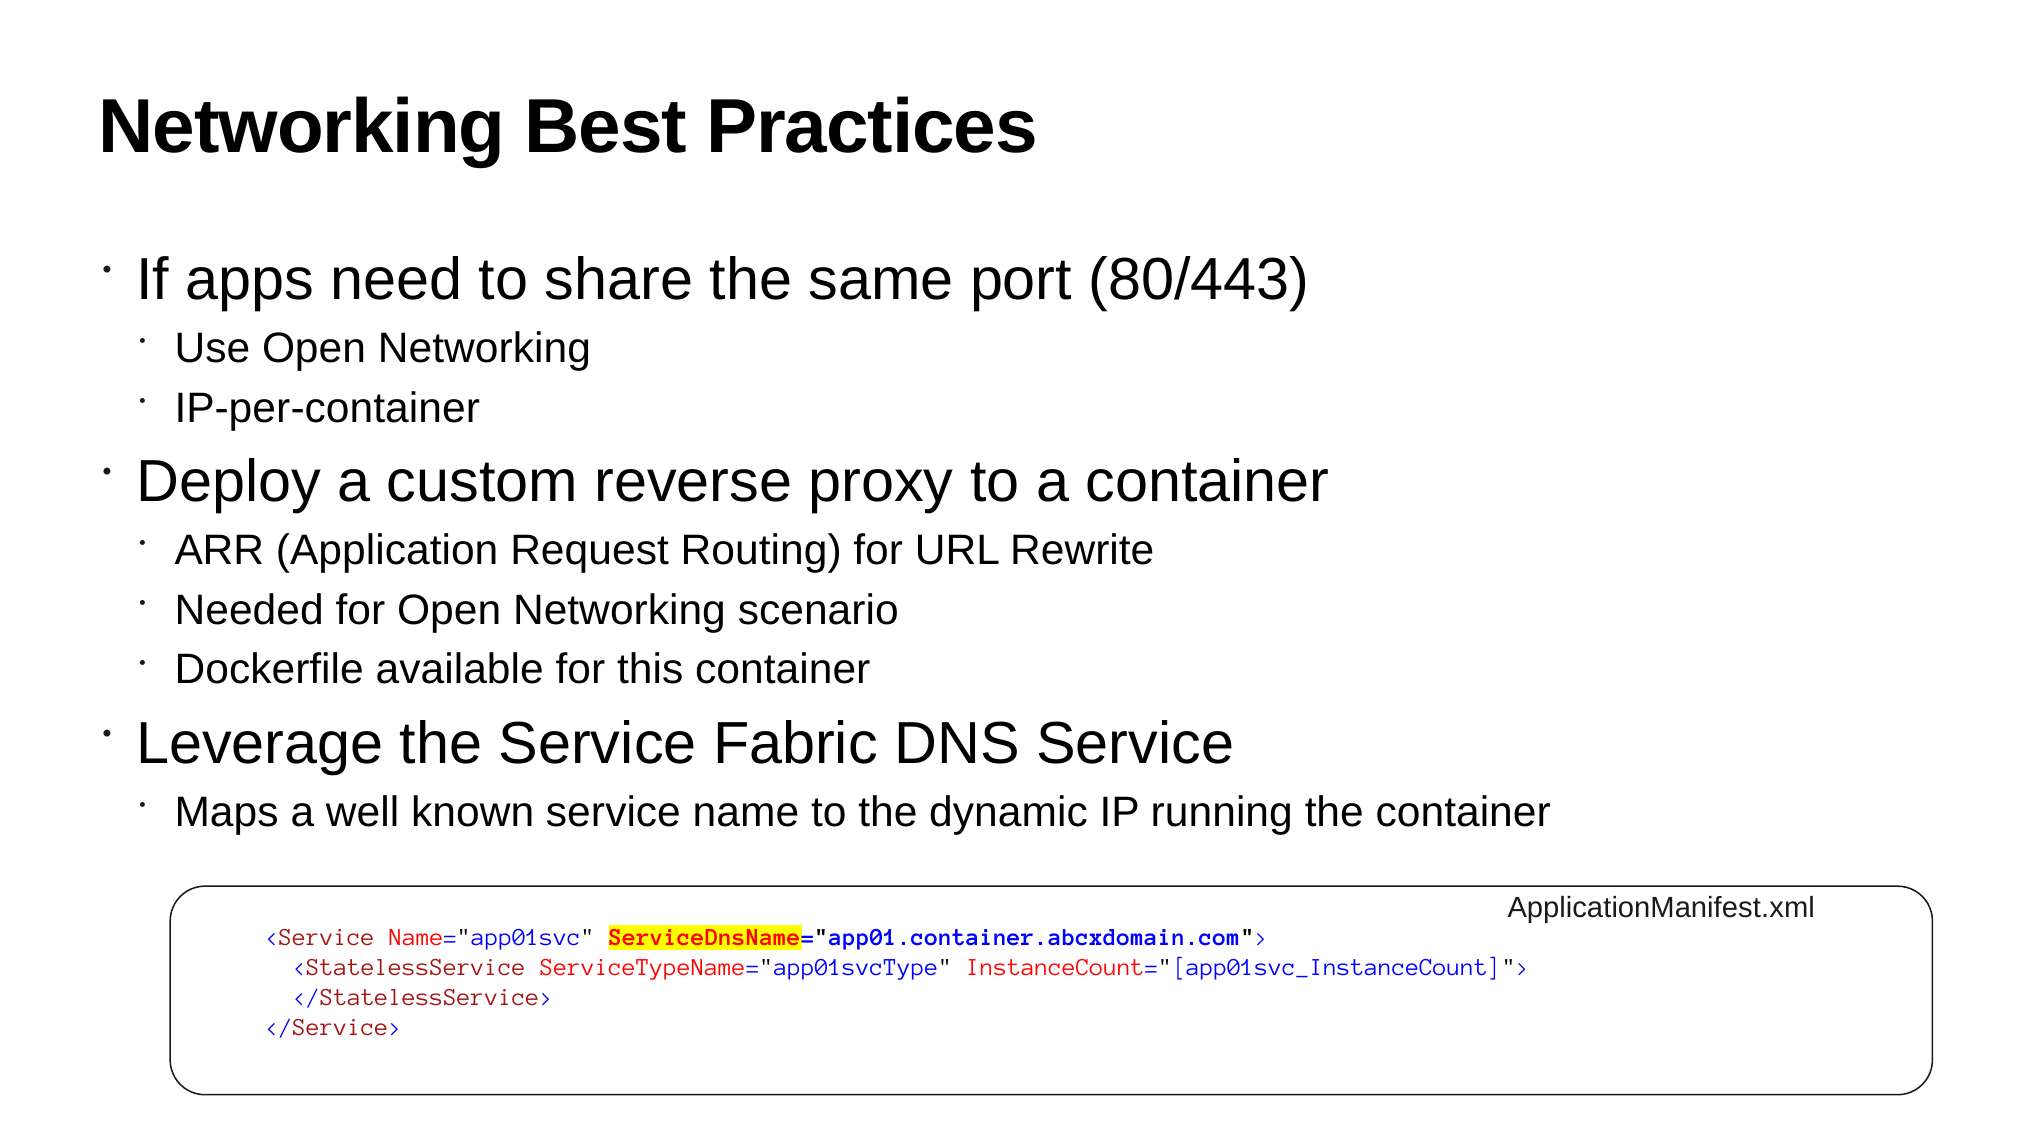

# Networking Best Practices
If apps need to share the same port (80/443)
Use Open Networking
IP-per-container
Deploy a custom reverse proxy to a container
ARR (Application Request Routing) for URL Rewrite
Needed for Open Networking scenario
Dockerfile available for this container
Leverage the Service Fabric DNS Service
Maps a well known service name to the dynamic IP running the container
    <Service Name="app01svc" ServiceDnsName="app01.container.abcxdomain.com">
      <StatelessService ServiceTypeName="app01svcType" InstanceCount="[app01svc_InstanceCount]">
      </StatelessService>
    </Service>
ApplicationManifest.xml